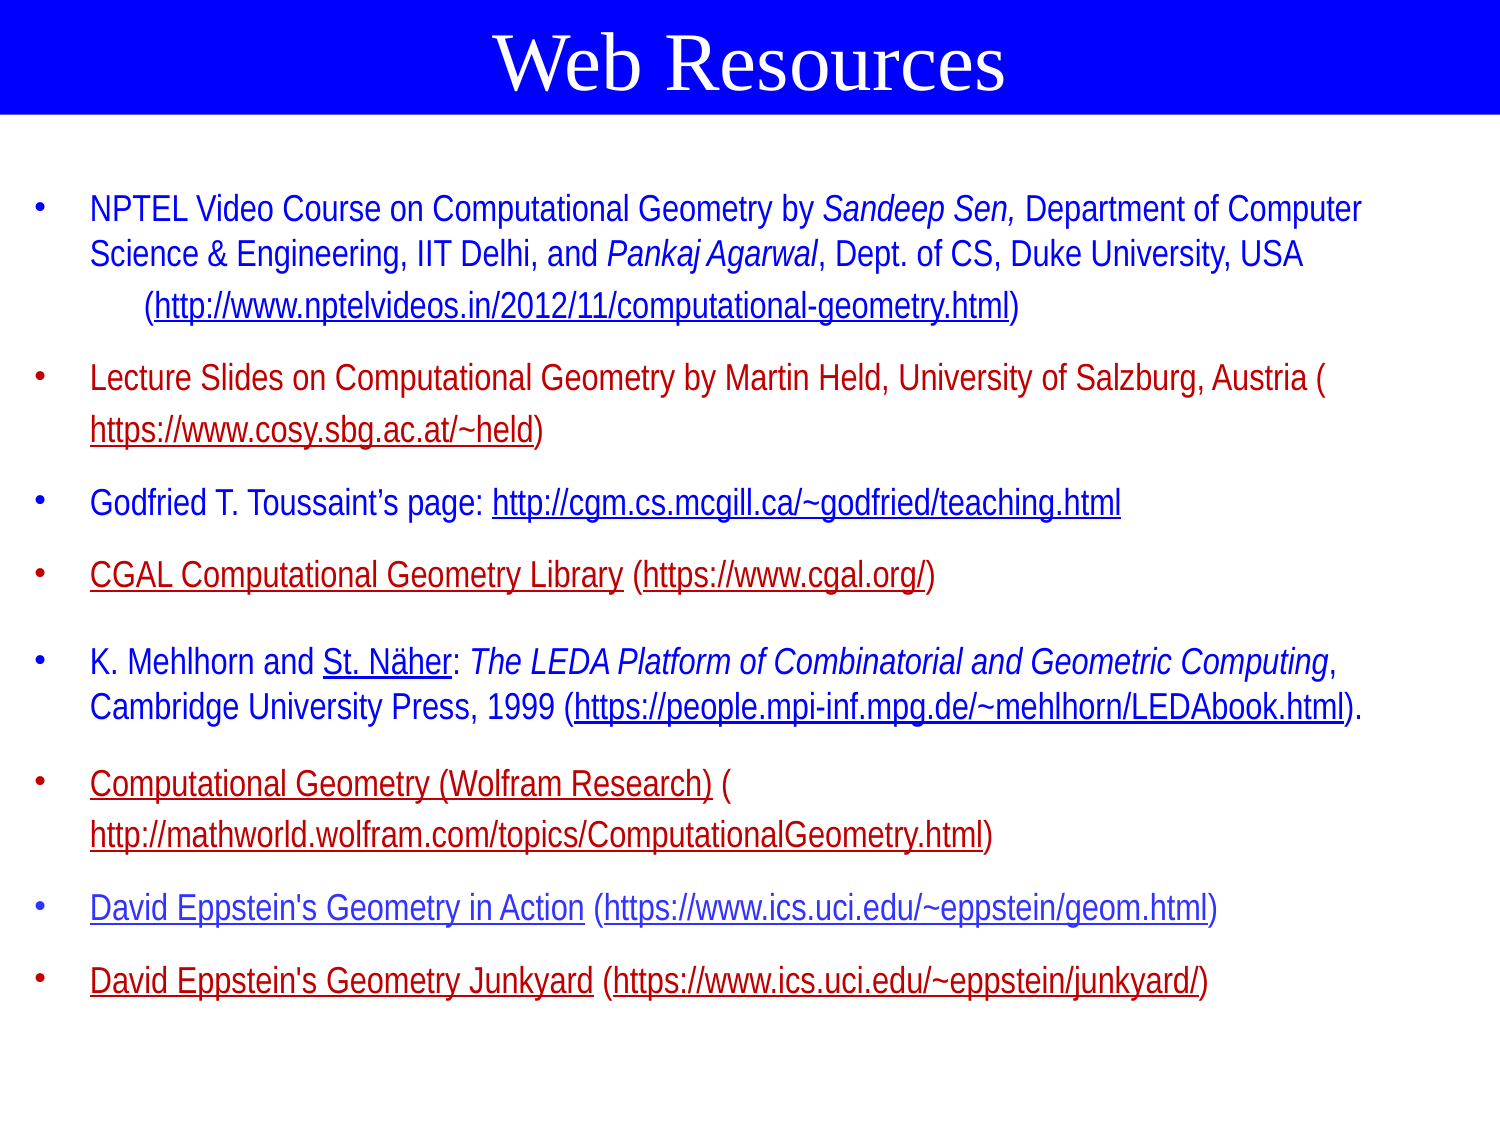

Textbook:
1. D. A. Patterson and J. L. Hennessy, Computer Organization and Design - the Hardware
    Software Interface, 5th Edition, Elsevier, Morgan Kaufmann, 2014.
2. Older Editions of the same book [2nd Ed. (1998), 3rd Ed. (2005), 4th Ed. (2012)], and newer
    RISC V (2018) Edition may also be referred to while discussing some topics).
Web Resources
24

NPTEL Video Course on Computational Geometry by Sandeep Sen, Department of Computer Science & Engineering, IIT Delhi, and Pankaj Agarwal, Dept. of CS, Duke University, USA
             (http://www.nptelvideos.in/2012/11/computational-geometry.html)
Lecture Slides on Computational Geometry by Martin Held, University of Salzburg, Austria (https://www.cosy.sbg.ac.at/~held)
Godfried T. Toussaint’s page: http://cgm.cs.mcgill.ca/~godfried/teaching.html
CGAL Computational Geometry Library (https://www.cgal.org/)
K. Mehlhorn and St. Näher: The LEDA Platform of Combinatorial and Geometric Computing, Cambridge University Press, 1999 (https://people.mpi-inf.mpg.de/~mehlhorn/LEDAbook.html).
Computational Geometry (Wolfram Research) (http://mathworld.wolfram.com/topics/ComputationalGeometry.html)
David Eppstein's Geometry in Action (https://www.ics.uci.edu/~eppstein/geom.html)
David Eppstein's Geometry Junkyard (https://www.ics.uci.edu/~eppstein/junkyard/)

ACMU 2008-09